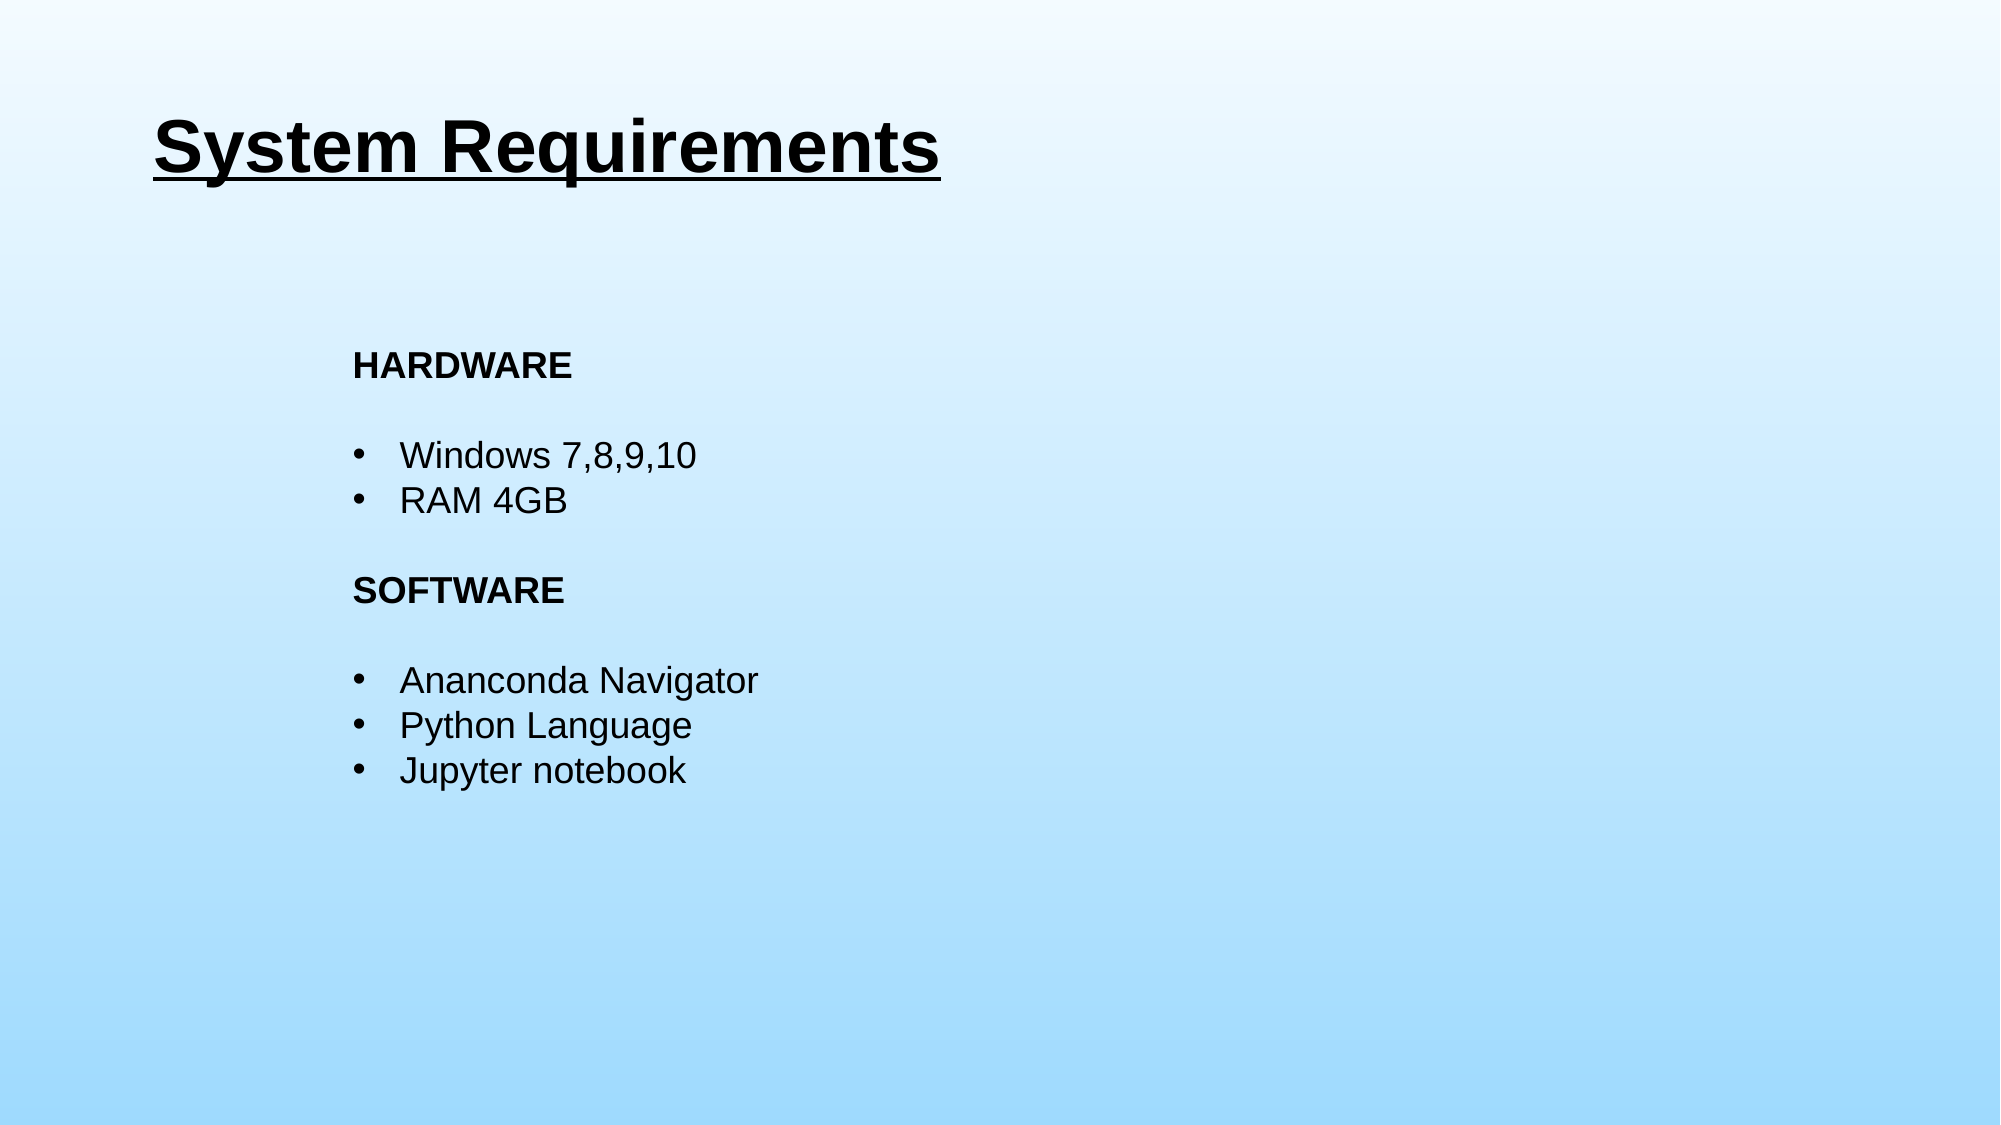

System Requirements
HARDWARE

Windows 7,8,9,10
RAM 4GB

SOFTWARE

Ananconda Navigator
Python Language
Jupyter notebook